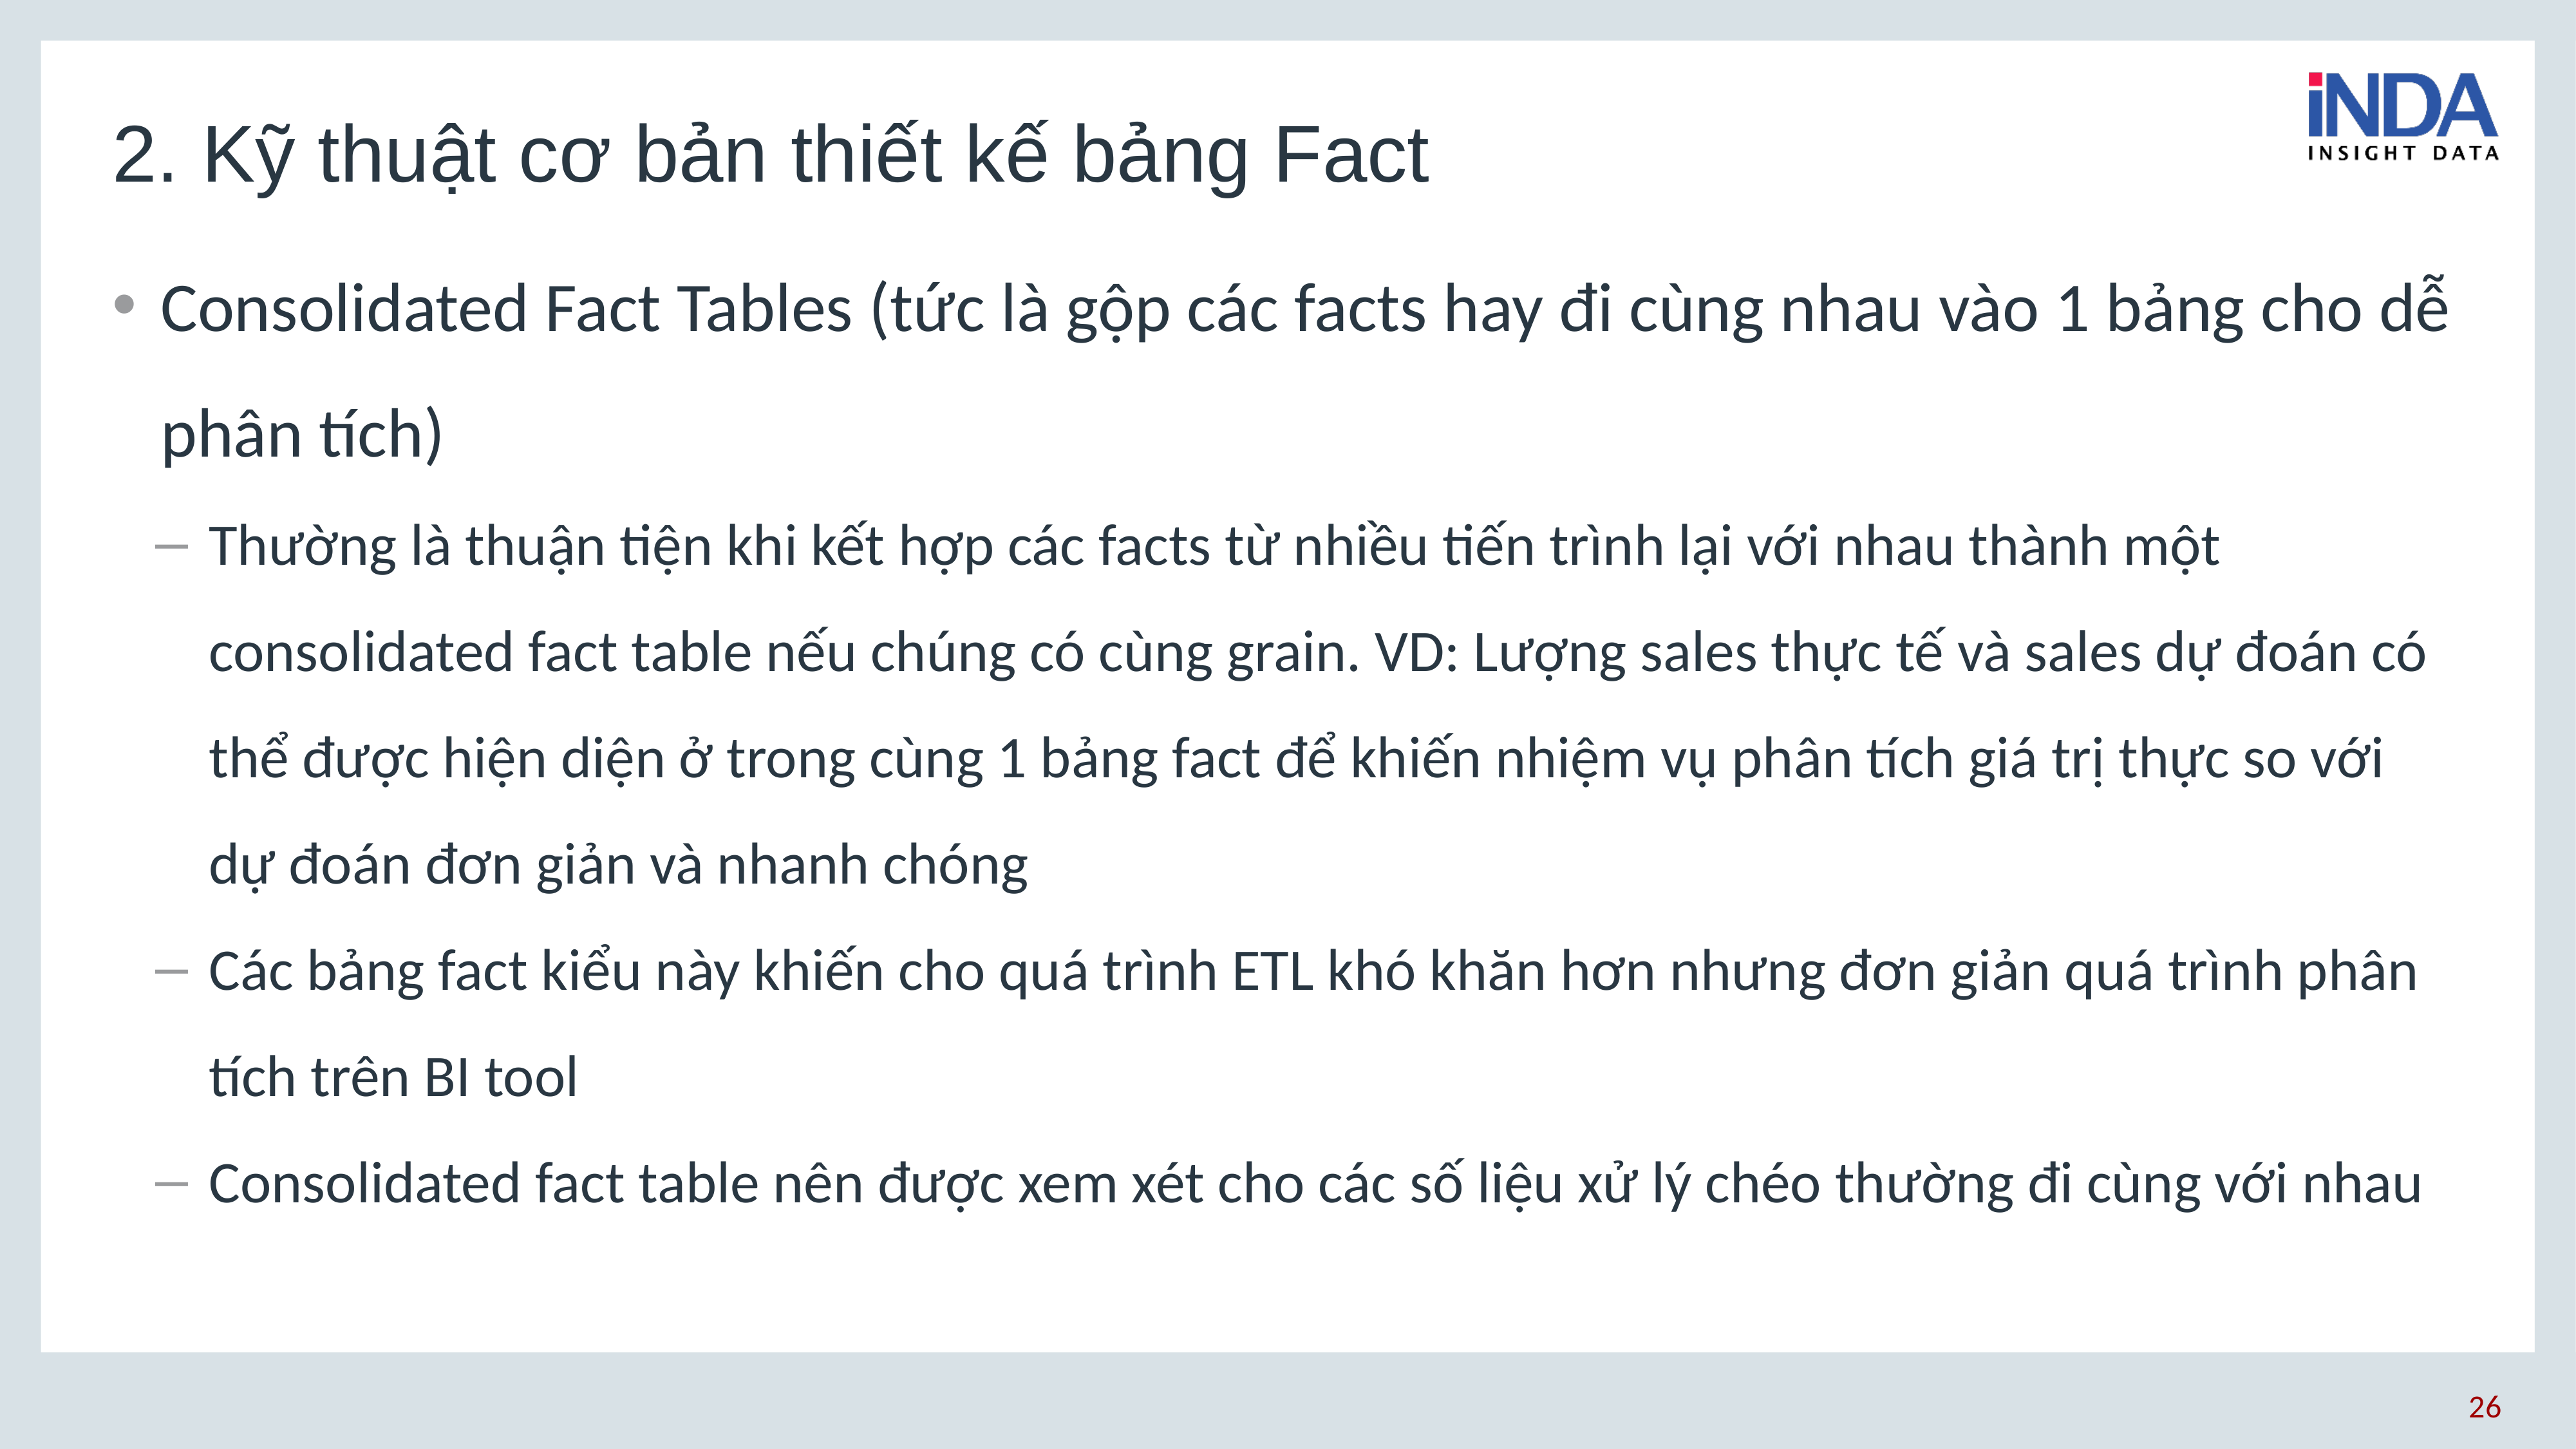

# 2. Kỹ thuật cơ bản thiết kế bảng Fact
Consolidated Fact Tables (tức là gộp các facts hay đi cùng nhau vào 1 bảng cho dễ phân tích)
Thường là thuận tiện khi kết hợp các facts từ nhiều tiến trình lại với nhau thành một consolidated fact table nếu chúng có cùng grain. VD: Lượng sales thực tế và sales dự đoán có thể được hiện diện ở trong cùng 1 bảng fact để khiến nhiệm vụ phân tích giá trị thực so với dự đoán đơn giản và nhanh chóng
Các bảng fact kiểu này khiến cho quá trình ETL khó khăn hơn nhưng đơn giản quá trình phân tích trên BI tool
Consolidated fact table nên được xem xét cho các số liệu xử lý chéo thường đi cùng với nhau

26